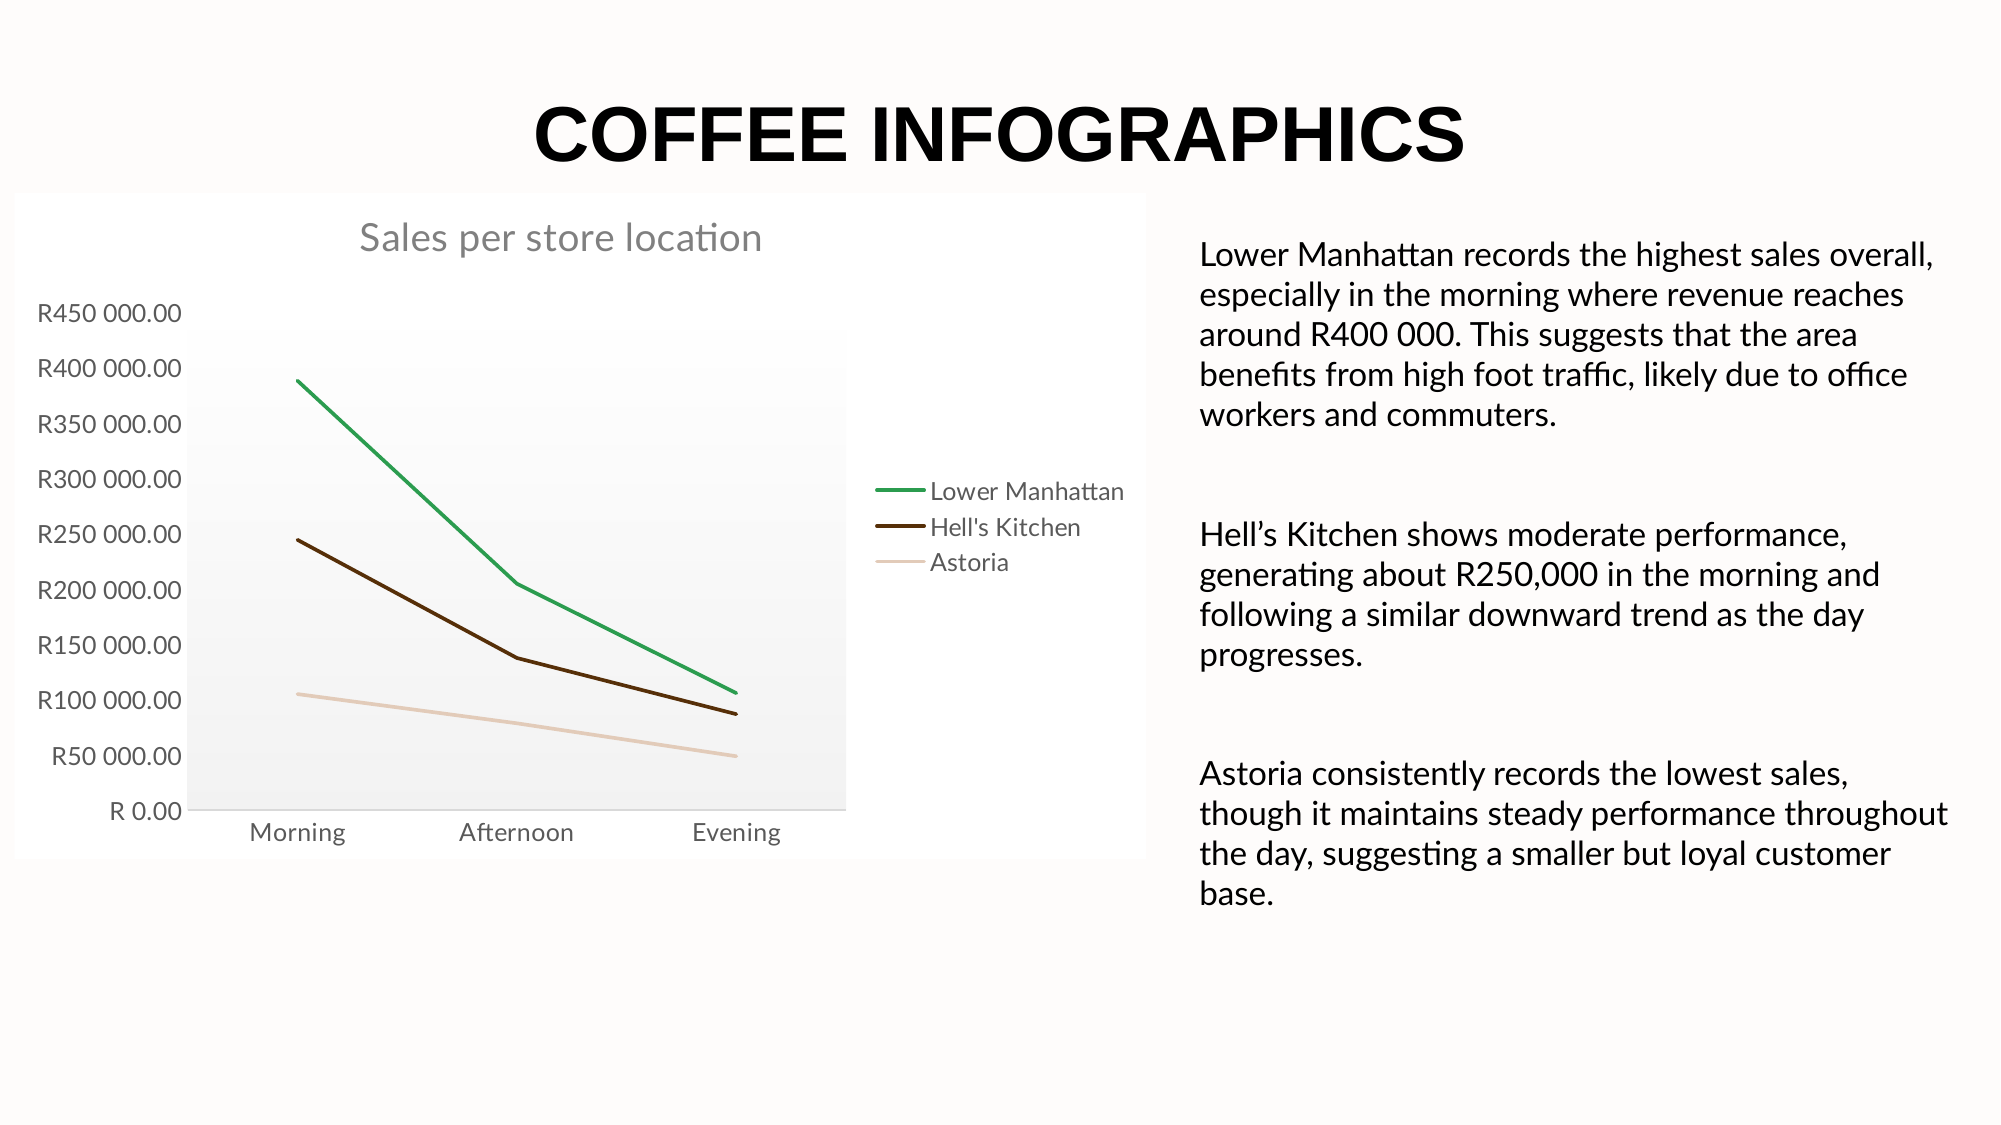

COFFEE INFOGRAPHICS

### Chart: Sales per store location

| Category | Astoria | Hell's Kitchen | Lower Manhattan |
|---|---|---|---|
| Morning | 104942.51999999961 | 139443.3000000008 | 143902.85000000102 |
| Afternoon | 78567.13999999952 | 59012.429999999484 | 67141.25999999965 |
| Evening | 48734.24999999989 | 38055.439999999886 | 19013.140000000047 |
Lower Manhattan records the highest sales overall, especially in the morning where revenue reaches around R400 000. This suggests that the area benefits from high foot traffic, likely due to office workers and commuters.

Hell’s Kitchen shows moderate performance, generating about R250,000 in the morning and following a similar downward trend as the day progresses.

Astoria consistently records the lowest sales, though it maintains steady performance throughout the day, suggesting a smaller but loyal customer base.